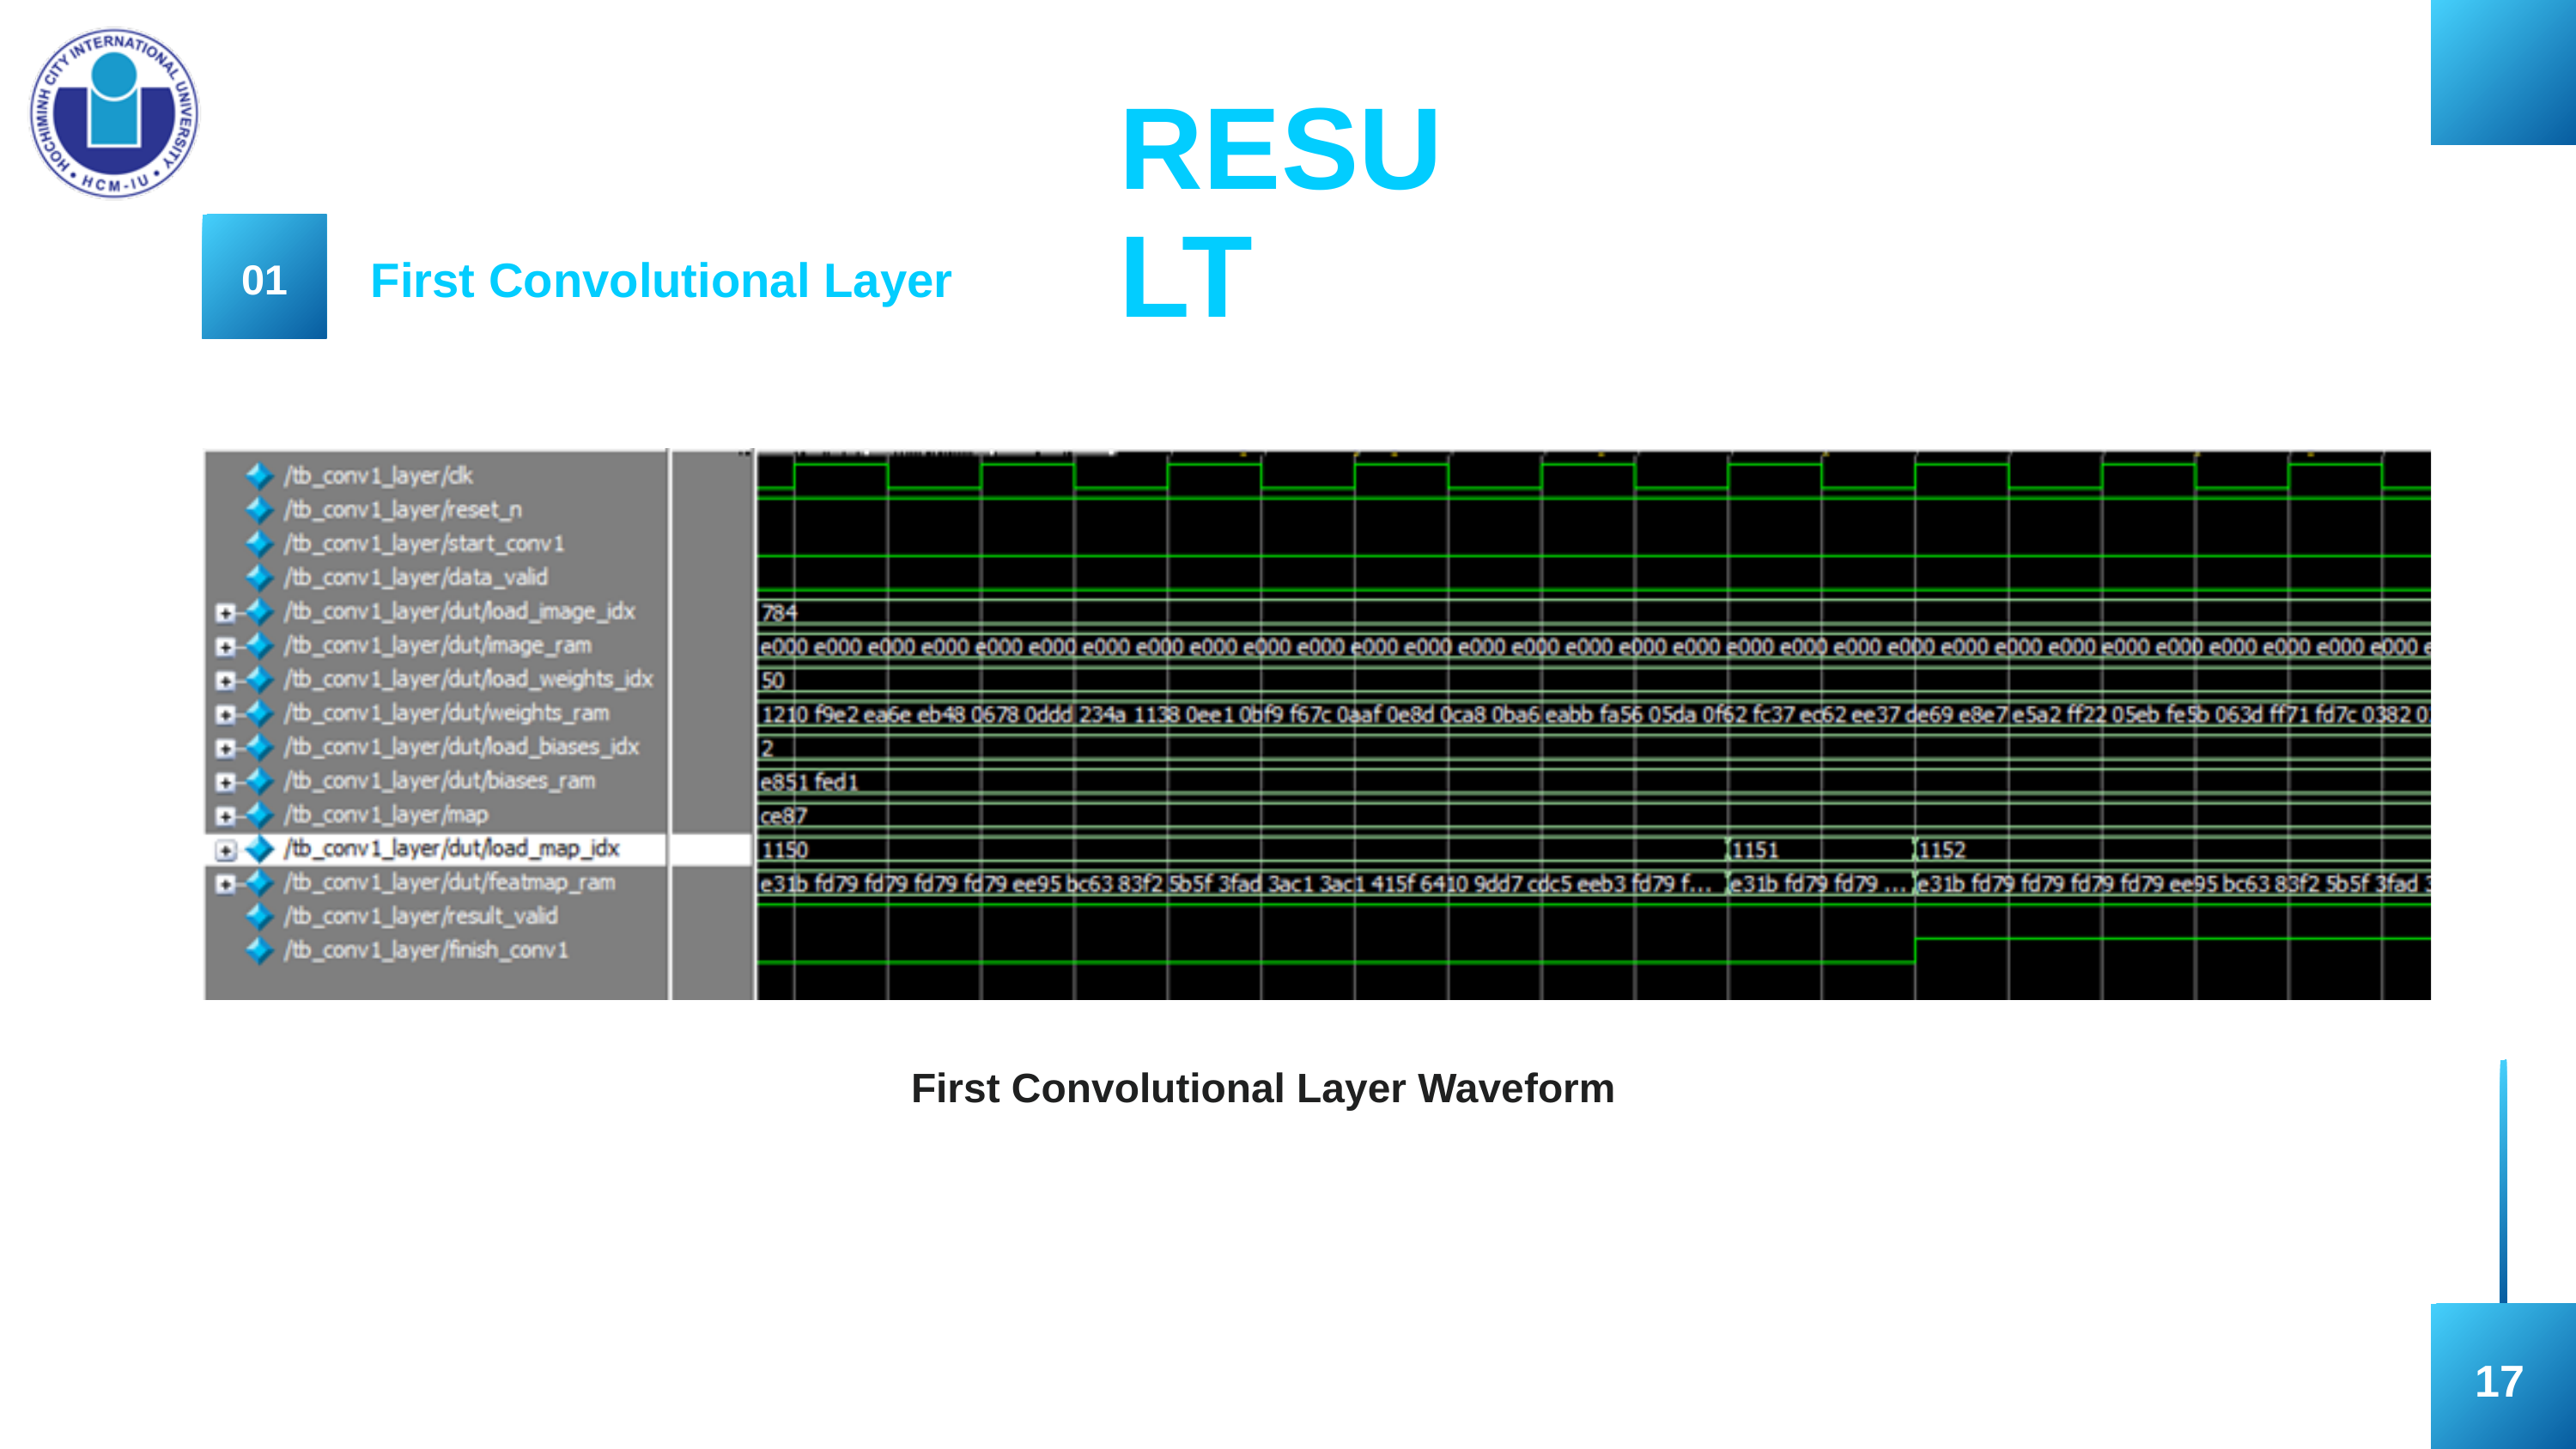

RESULT

First Convolutional Layer
01

First Convolutional Layer Waveform

17